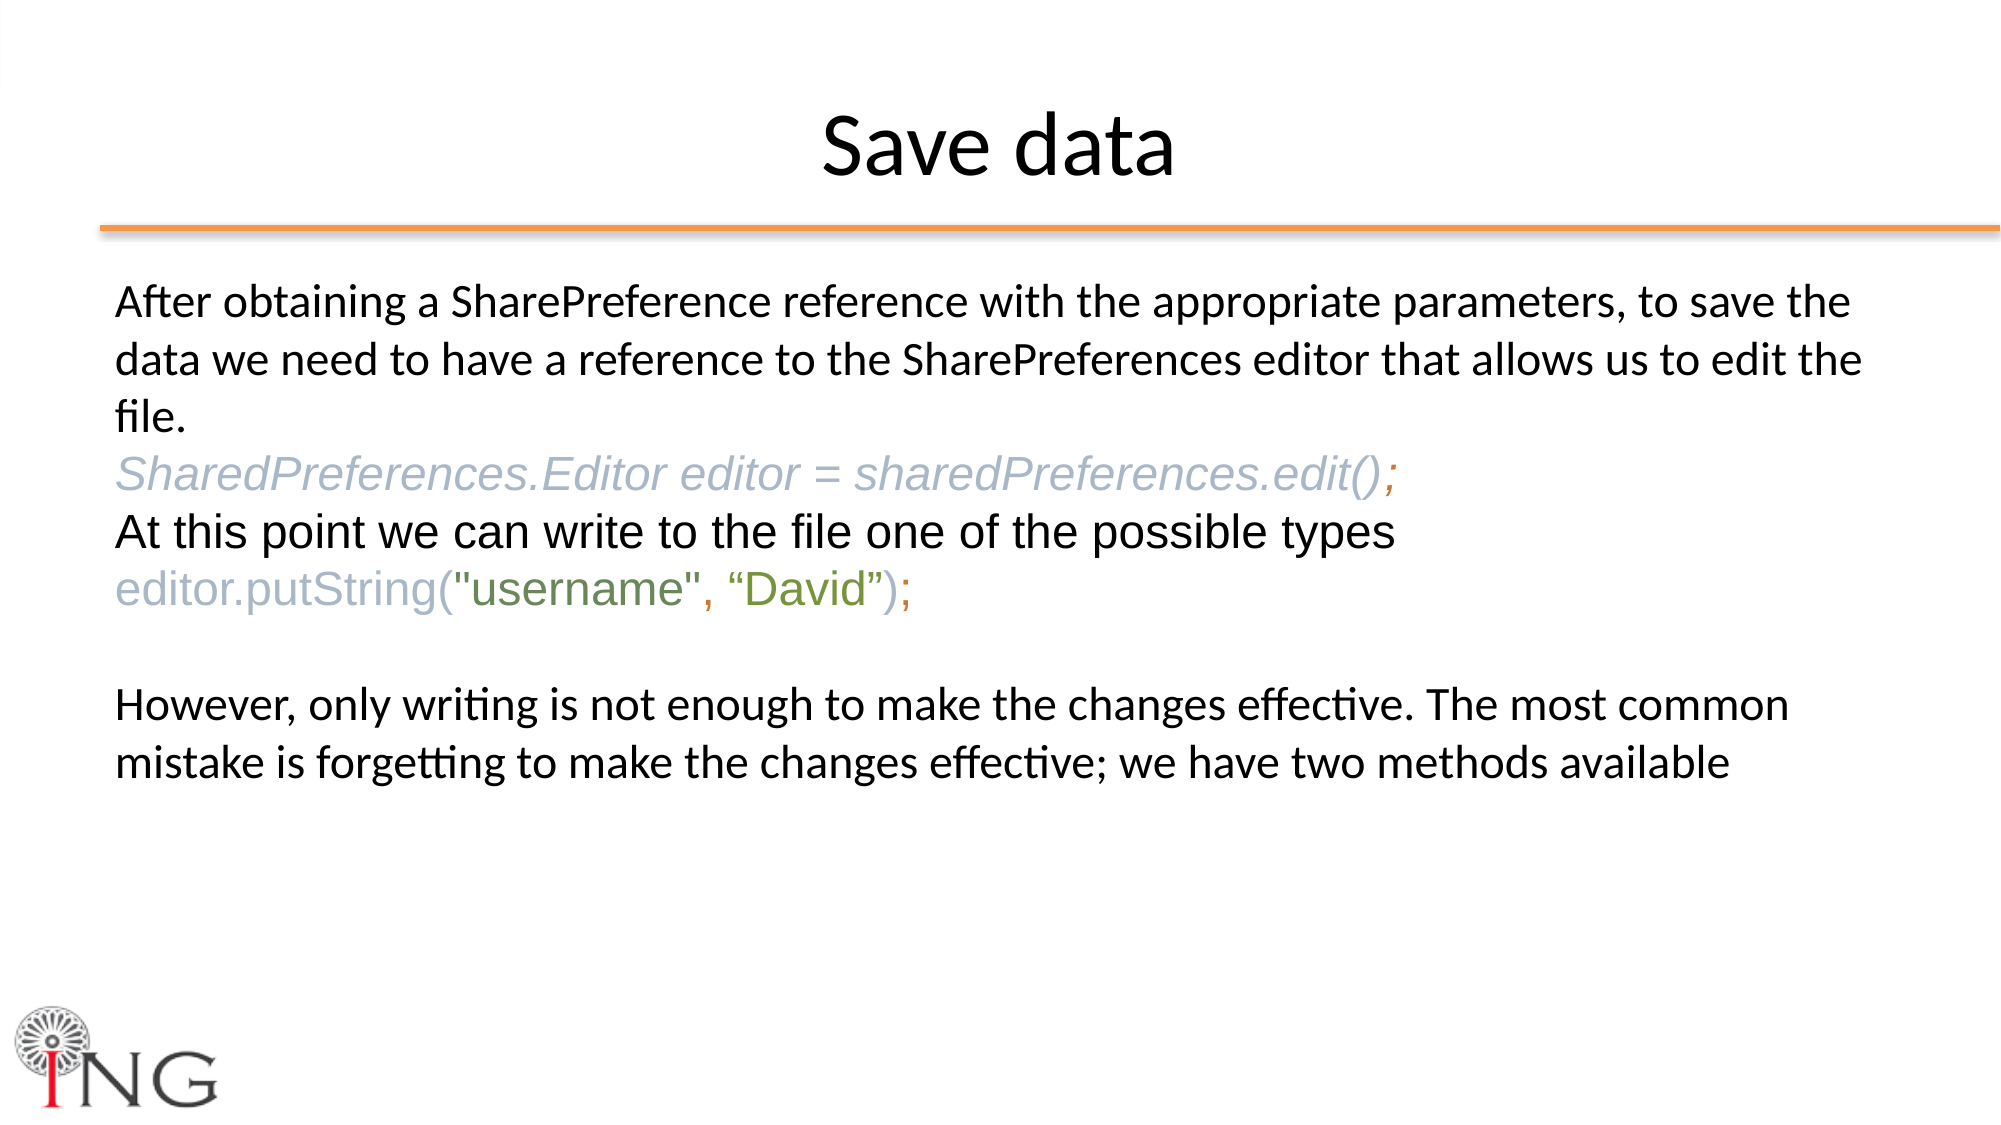

# Save data
After obtaining a SharePreference reference with the appropriate parameters, to save the data we need to have a reference to the SharePreferences editor that allows us to edit the file.
SharedPreferences.Editor editor = sharedPreferences.edit();
At this point we can write to the file one of the possible types
editor.putString("username", “David”);

However, only writing is not enough to make the changes effective. The most common mistake is forgetting to make the changes effective; we have two methods available